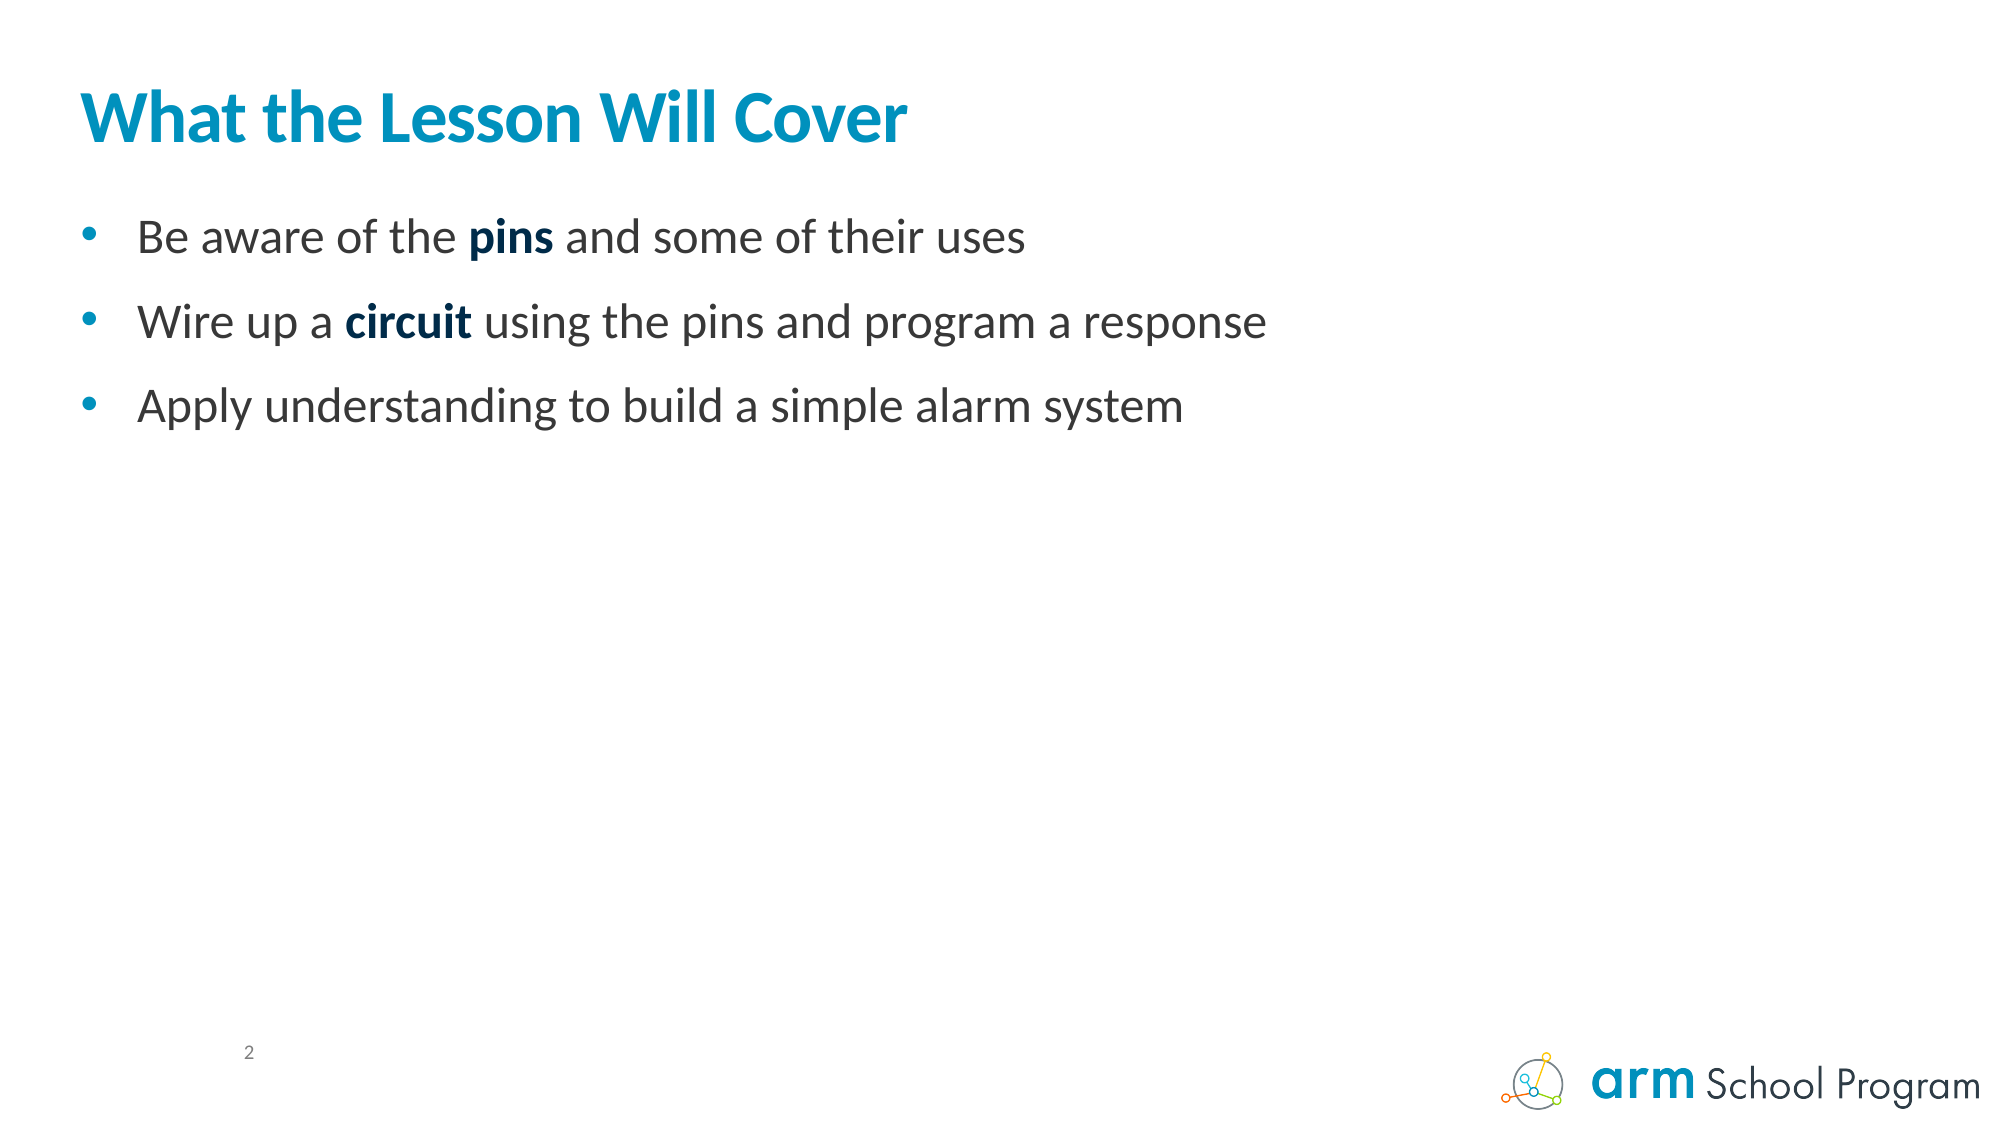

# What the Lesson Will Cover
Be aware of the pins and some of their uses
Wire up a circuit using the pins and program a response
Apply understanding to build a simple alarm system